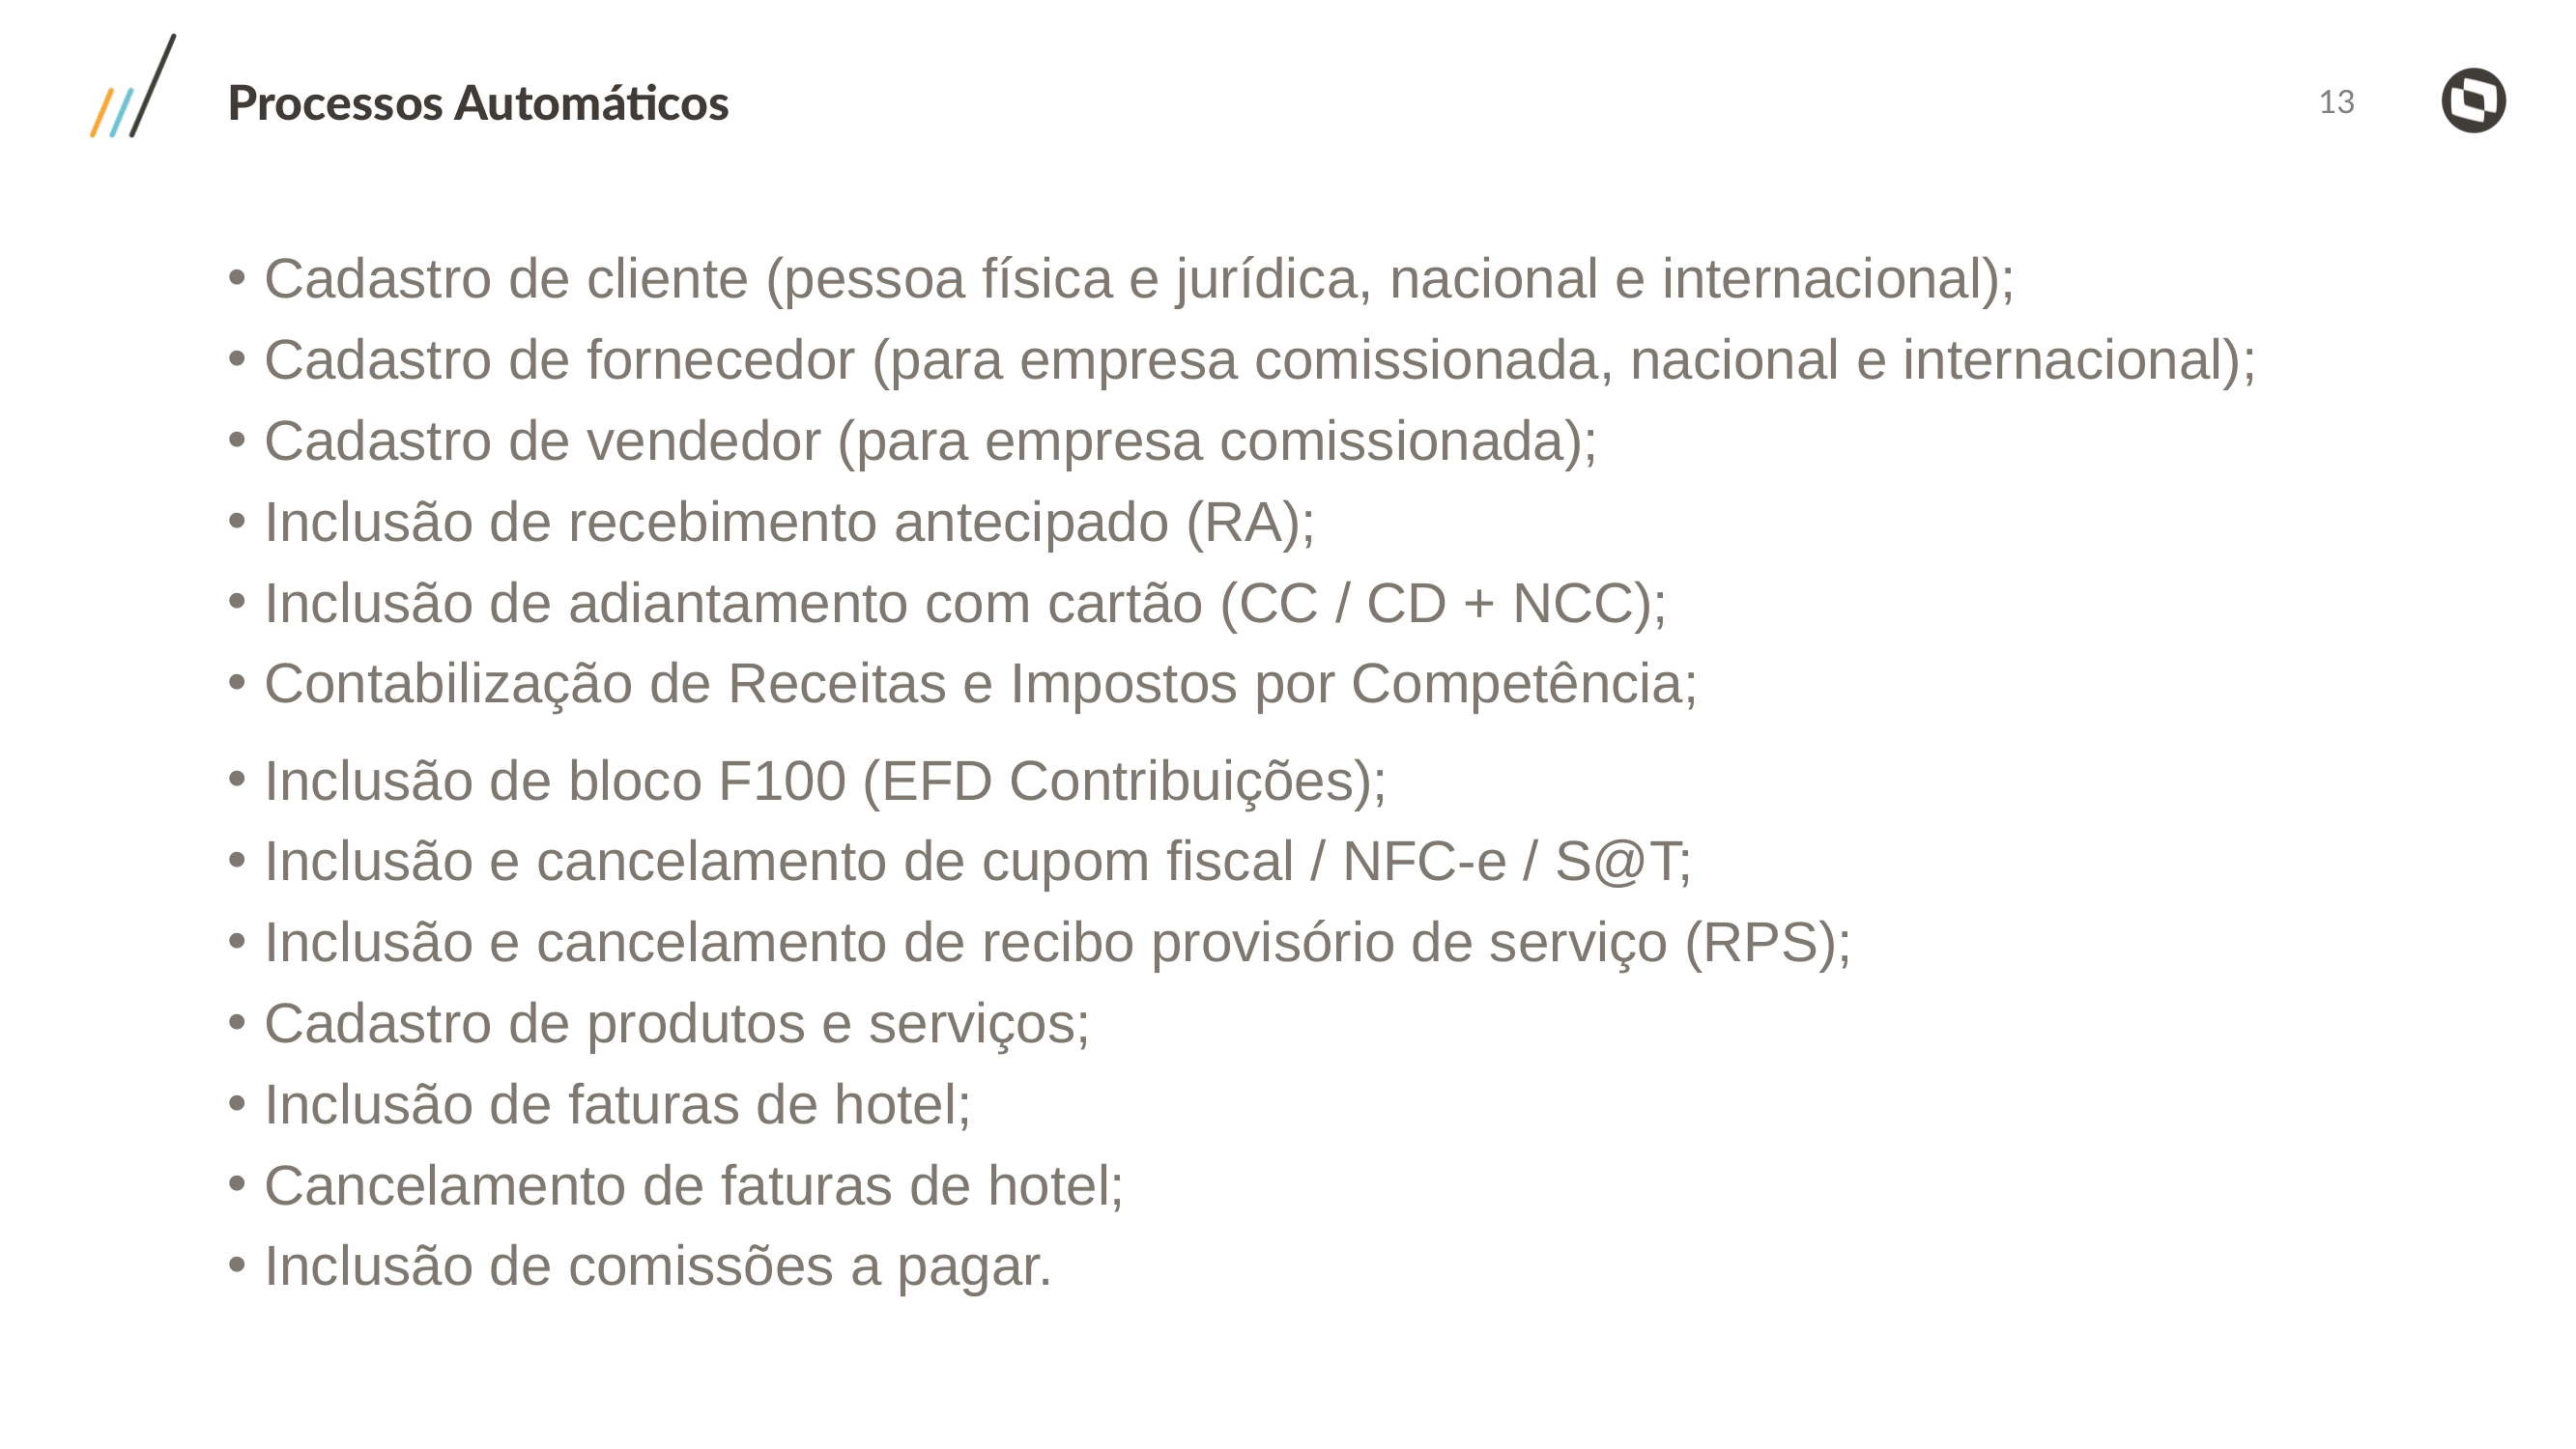

Processos Automáticos
Cadastro de cliente (pessoa física e jurídica, nacional e internacional);
Cadastro de fornecedor (para empresa comissionada, nacional e internacional);
Cadastro de vendedor (para empresa comissionada);
Inclusão de recebimento antecipado (RA);
Inclusão de adiantamento com cartão (CC / CD + NCC);
Contabilização de Receitas e Impostos por Competência;
Inclusão de bloco F100 (EFD Contribuições);
Inclusão e cancelamento de cupom fiscal / NFC-e / S@T;
Inclusão e cancelamento de recibo provisório de serviço (RPS);
Cadastro de produtos e serviços;
Inclusão de faturas de hotel;
Cancelamento de faturas de hotel;
Inclusão de comissões a pagar.